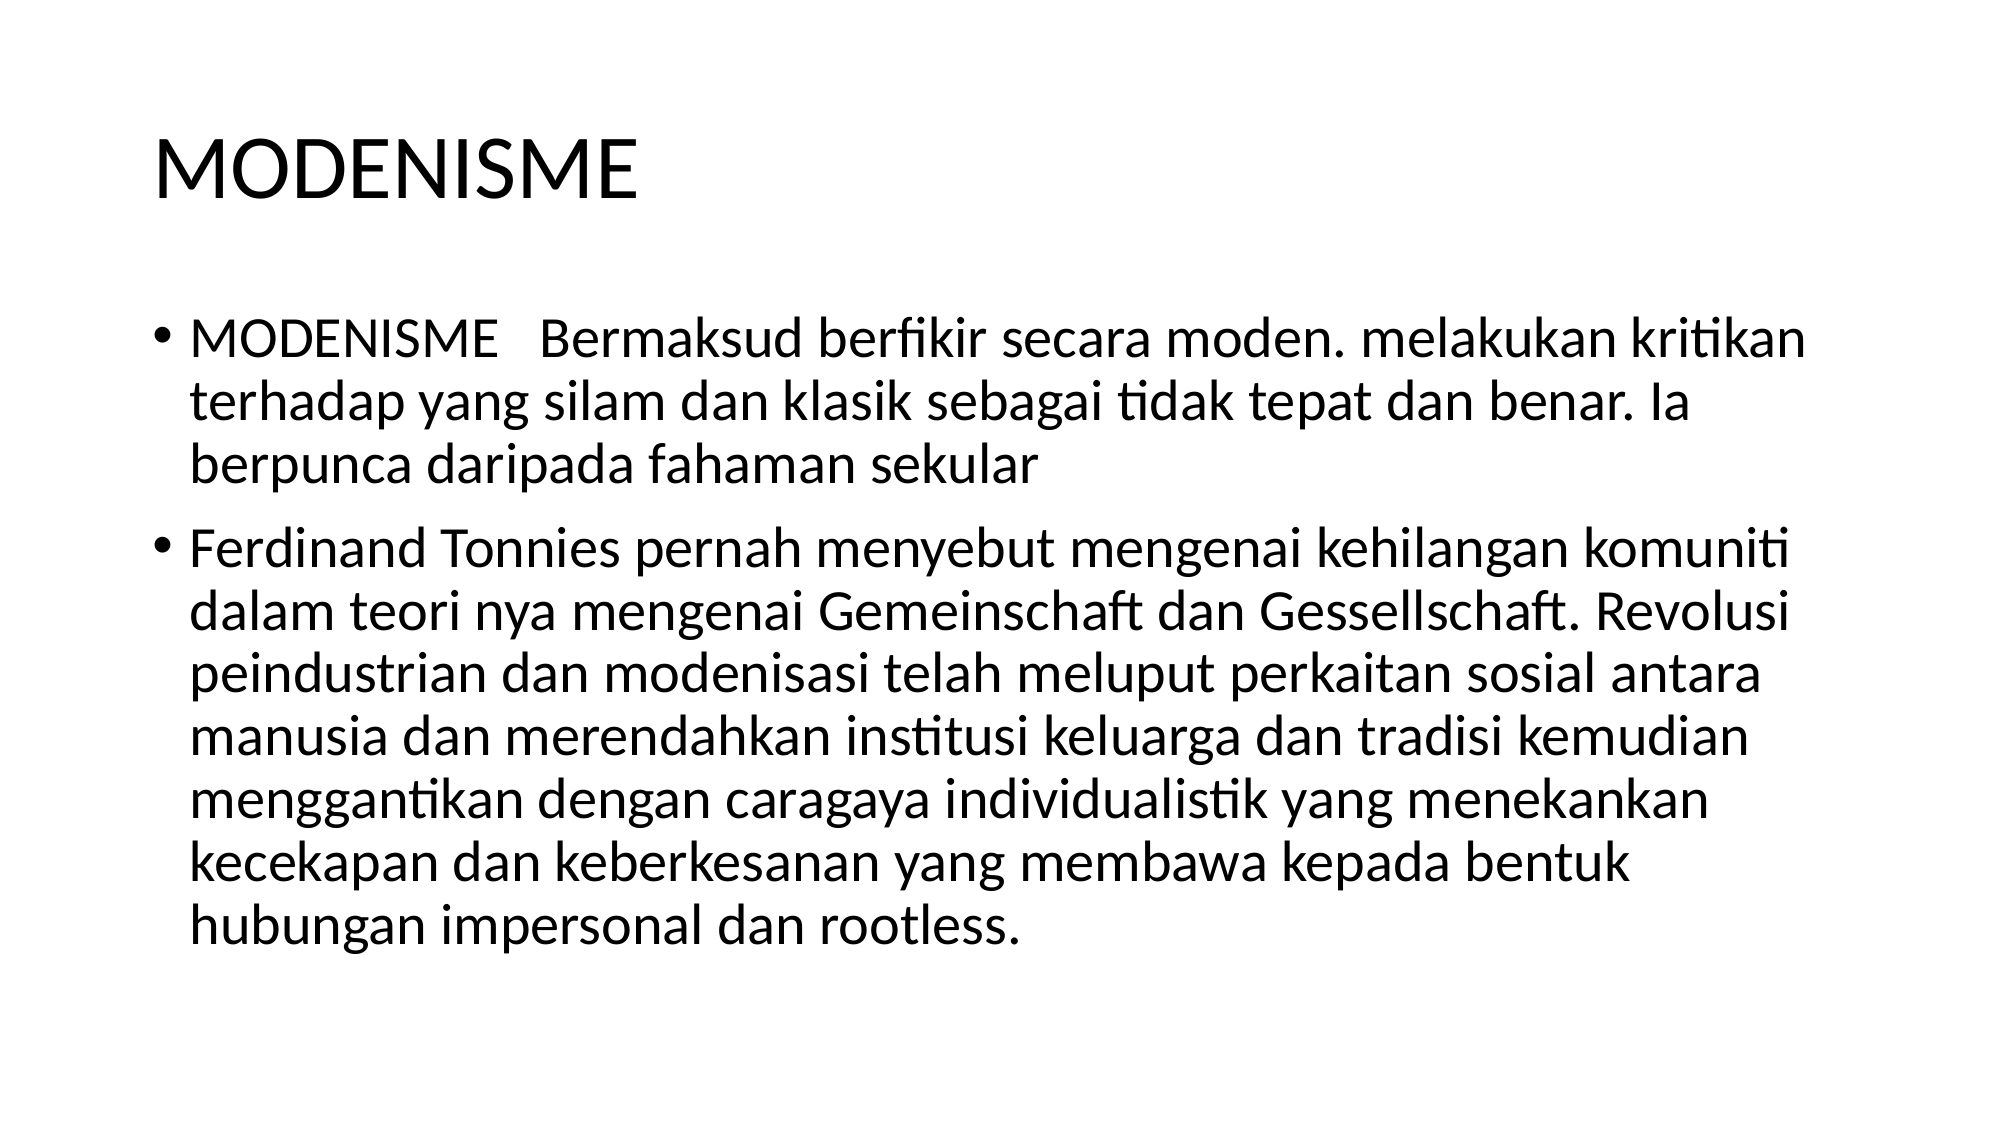

# MODENISME
MODENISME   Bermaksud berfikir secara moden. melakukan kritikan terhadap yang silam dan klasik sebagai tidak tepat dan benar. Ia berpunca daripada fahaman sekular
Ferdinand Tonnies pernah menyebut mengenai kehilangan komuniti dalam teori nya mengenai Gemeinschaft dan Gessellschaft. Revolusi peindustrian dan modenisasi telah meluput perkaitan sosial antara manusia dan merendahkan institusi keluarga dan tradisi kemudian menggantikan dengan caragaya individualistik yang menekankan kecekapan dan keberkesanan yang membawa kepada bentuk hubungan impersonal dan rootless.